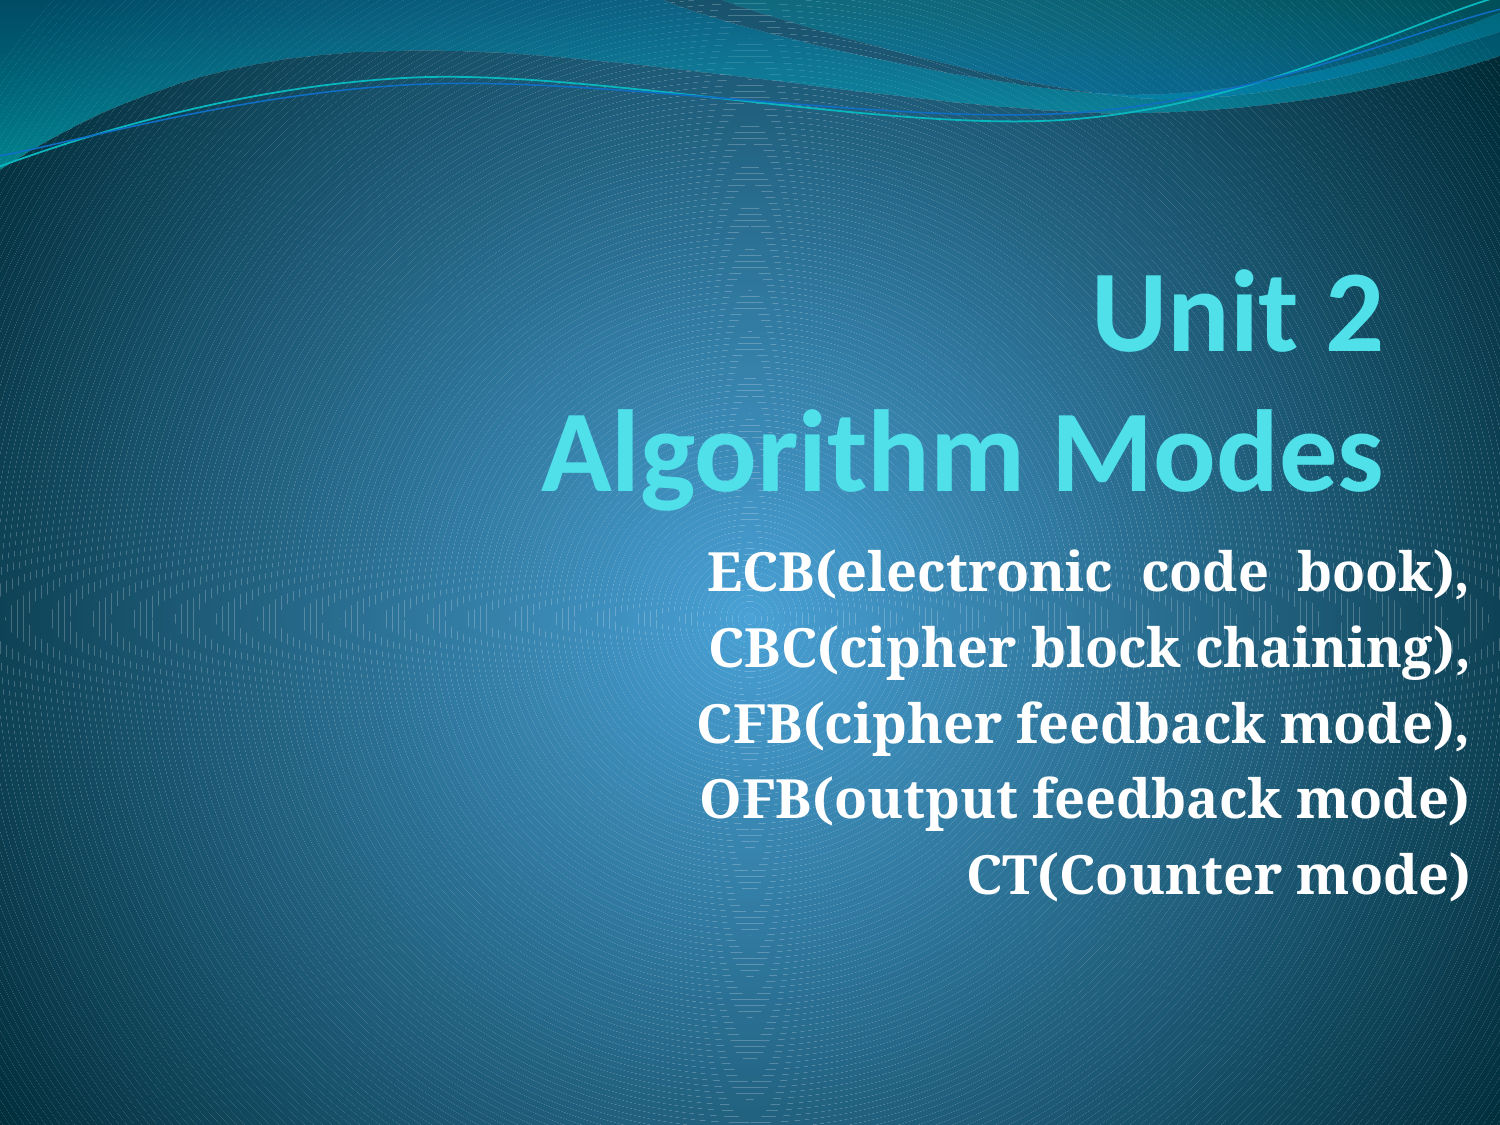

# Unit 2 Algorithm Modes
ECB(electronic  code  book),
CBC(cipher block chaining),
CFB(cipher feedback mode),
OFB(output feedback mode)
CT(Counter mode)